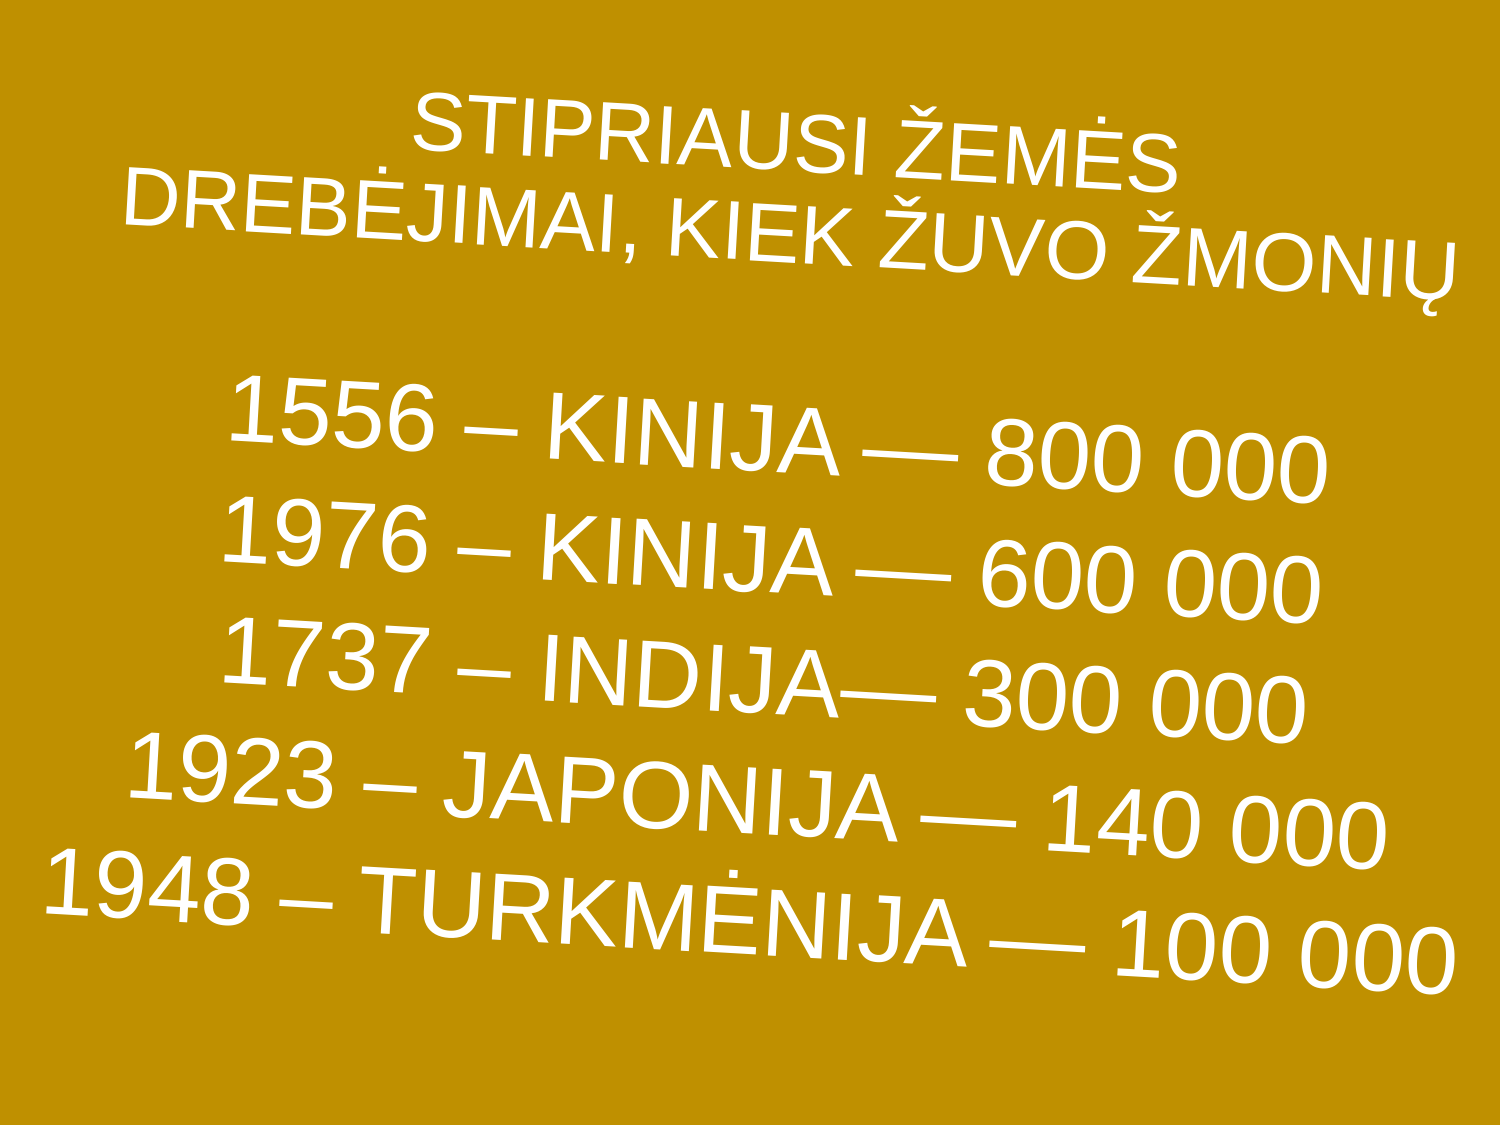

STIPRIAUSI ŽEMĖS
Drebėjimai, kiek žuvo žmonių

1556 – Kinija — 800 000
1976 – Kinija — 600 000
1737 – Indija— 300 000
1923 – Japonija — 140 000
1948 – Turkmėnija — 100 000